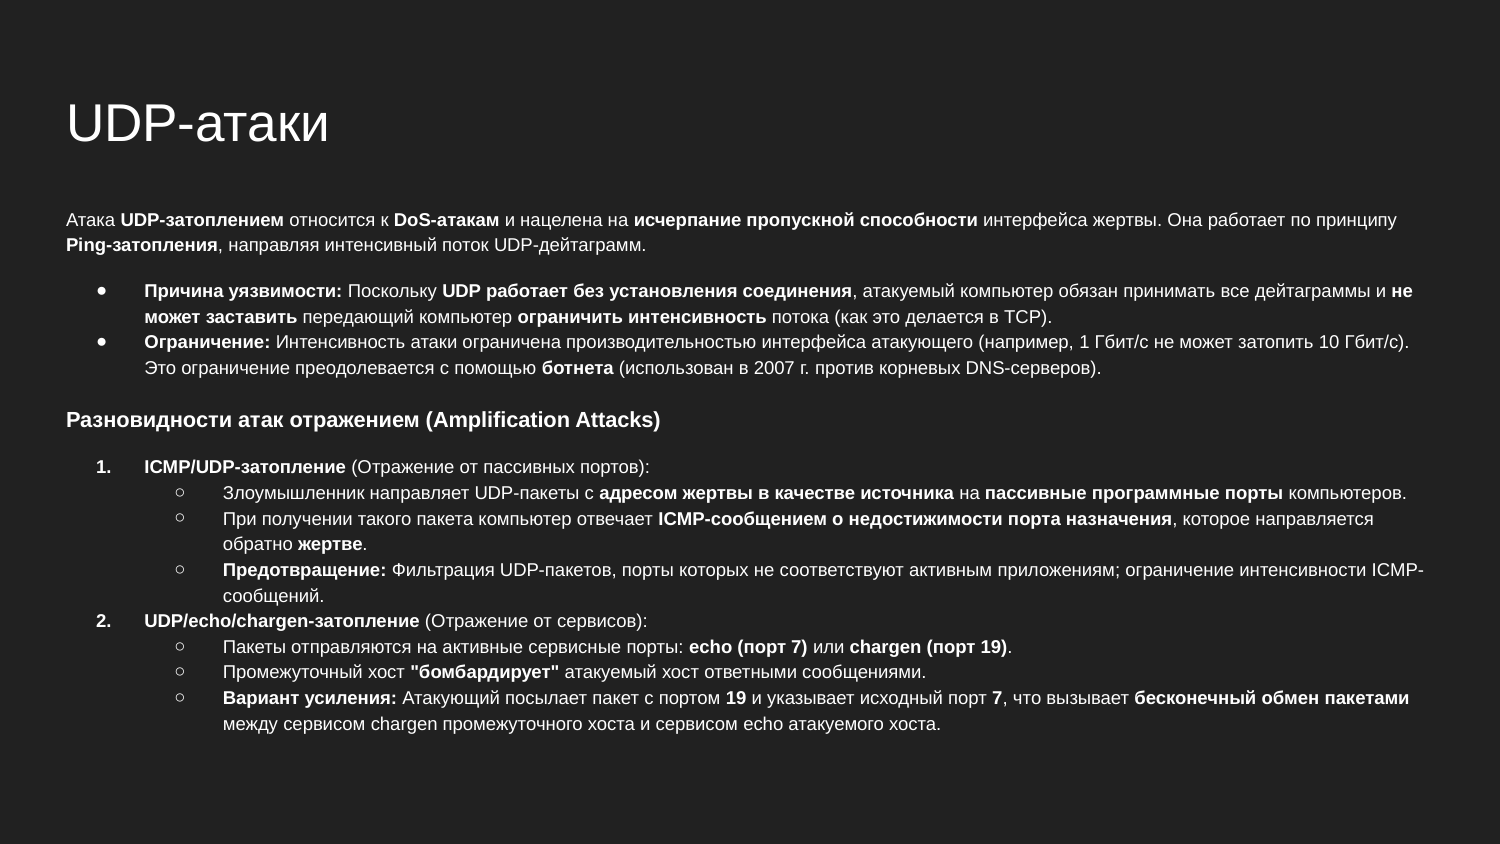

# UDP-атаки
Атака UDP-затоплением относится к DoS-атакам и нацелена на исчерпание пропускной способности интерфейса жертвы. Она работает по принципу Ping-затопления, направляя интенсивный поток UDP-дейтаграмм.
Причина уязвимости: Поскольку UDP работает без установления соединения, атакуемый компьютер обязан принимать все дейтаграммы и не может заставить передающий компьютер ограничить интенсивность потока (как это делается в TCP).
Ограничение: Интенсивность атаки ограничена производительностью интерфейса атакующего (например, 1 Гбит/с не может затопить 10 Гбит/с). Это ограничение преодолевается с помощью ботнета (использован в 2007 г. против корневых DNS-серверов).
Разновидности атак отражением (Amplification Attacks)
ICMP/UDP-затопление (Отражение от пассивных портов):
Злоумышленник направляет UDP-пакеты с адресом жертвы в качестве источника на пассивные программные порты компьютеров.
При получении такого пакета компьютер отвечает ICMP-сообщением о недостижимости порта назначения, которое направляется обратно жертве.
Предотвращение: Фильтрация UDP-пакетов, порты которых не соответствуют активным приложениям; ограничение интенсивности ICMP-сообщений.
UDP/echo/chargen-затопление (Отражение от сервисов):
Пакеты отправляются на активные сервисные порты: echo (порт 7) или chargen (порт 19).
Промежуточный хост "бомбардирует" атакуемый хост ответными сообщениями.
Вариант усиления: Атакующий посылает пакет с портом 19 и указывает исходный порт 7, что вызывает бесконечный обмен пакетами между сервисом chargen промежуточного хоста и сервисом echo атакуемого хоста.